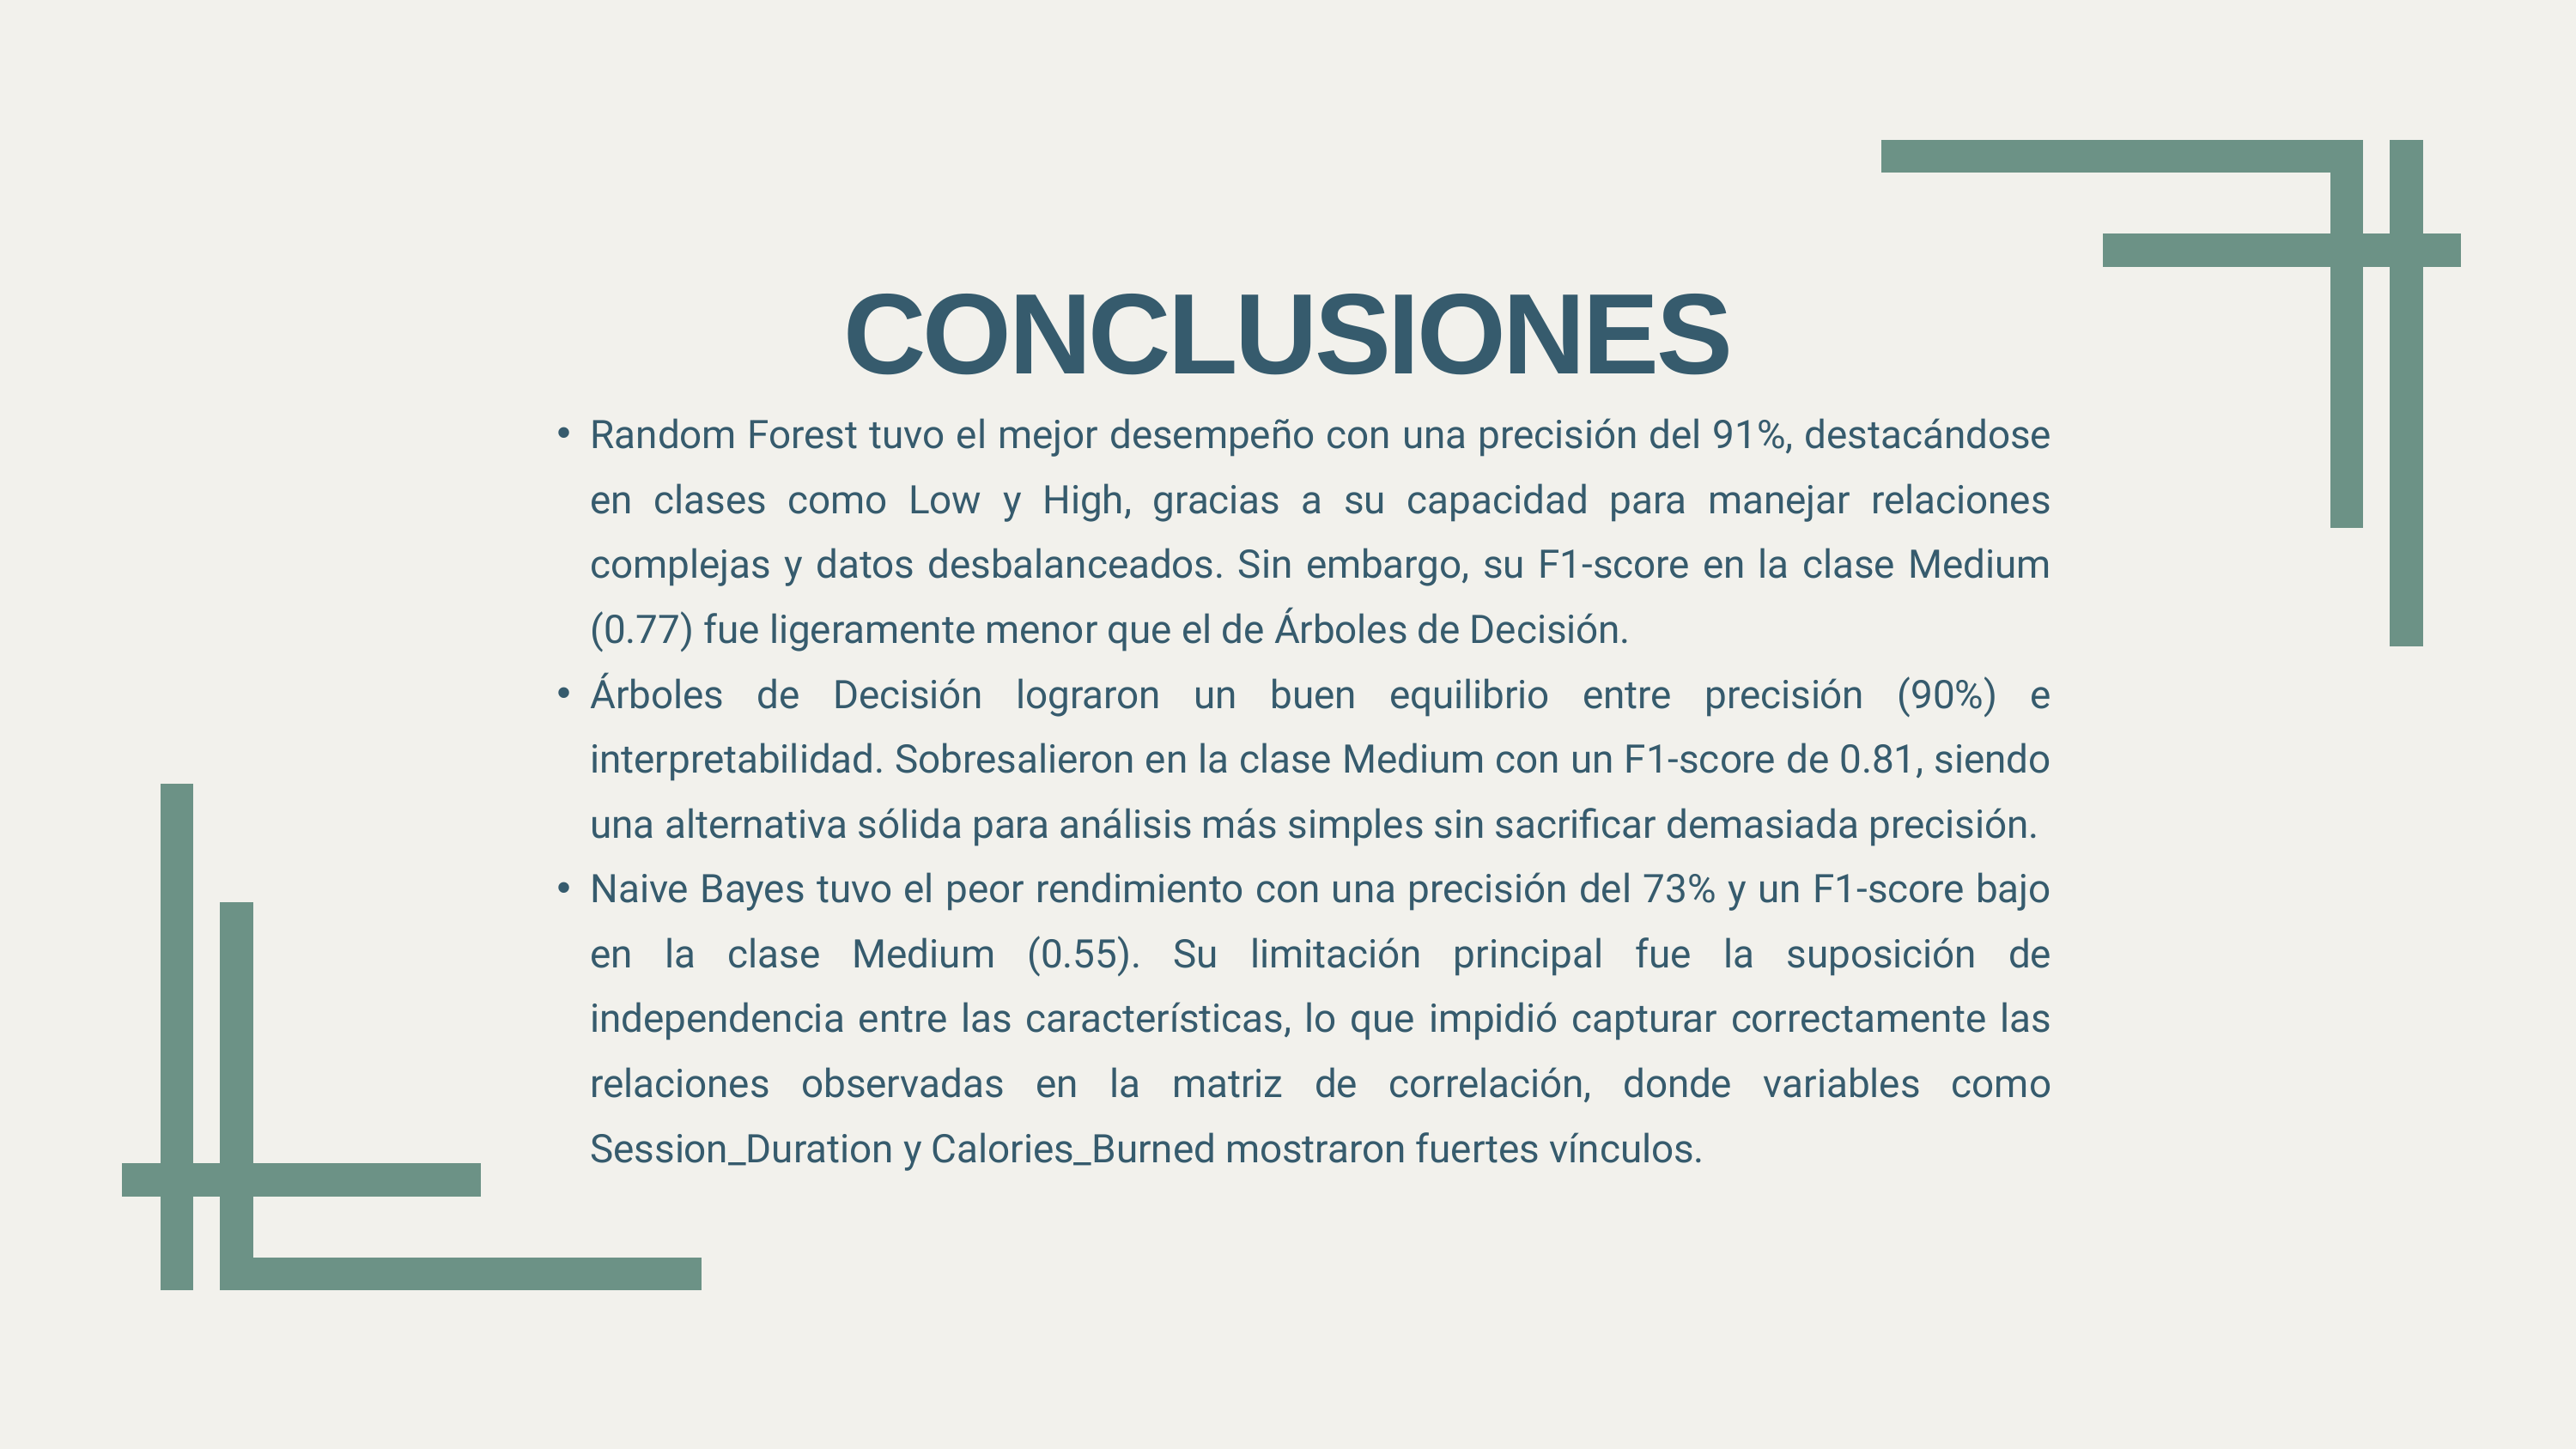

CONCLUSIONES
Random Forest tuvo el mejor desempeño con una precisión del 91%, destacándose en clases como Low y High, gracias a su capacidad para manejar relaciones complejas y datos desbalanceados. Sin embargo, su F1-score en la clase Medium (0.77) fue ligeramente menor que el de Árboles de Decisión.
Árboles de Decisión lograron un buen equilibrio entre precisión (90%) e interpretabilidad. Sobresalieron en la clase Medium con un F1-score de 0.81, siendo una alternativa sólida para análisis más simples sin sacrificar demasiada precisión.
Naive Bayes tuvo el peor rendimiento con una precisión del 73% y un F1-score bajo en la clase Medium (0.55). Su limitación principal fue la suposición de independencia entre las características, lo que impidió capturar correctamente las relaciones observadas en la matriz de correlación, donde variables como Session_Duration y Calories_Burned mostraron fuertes vínculos.